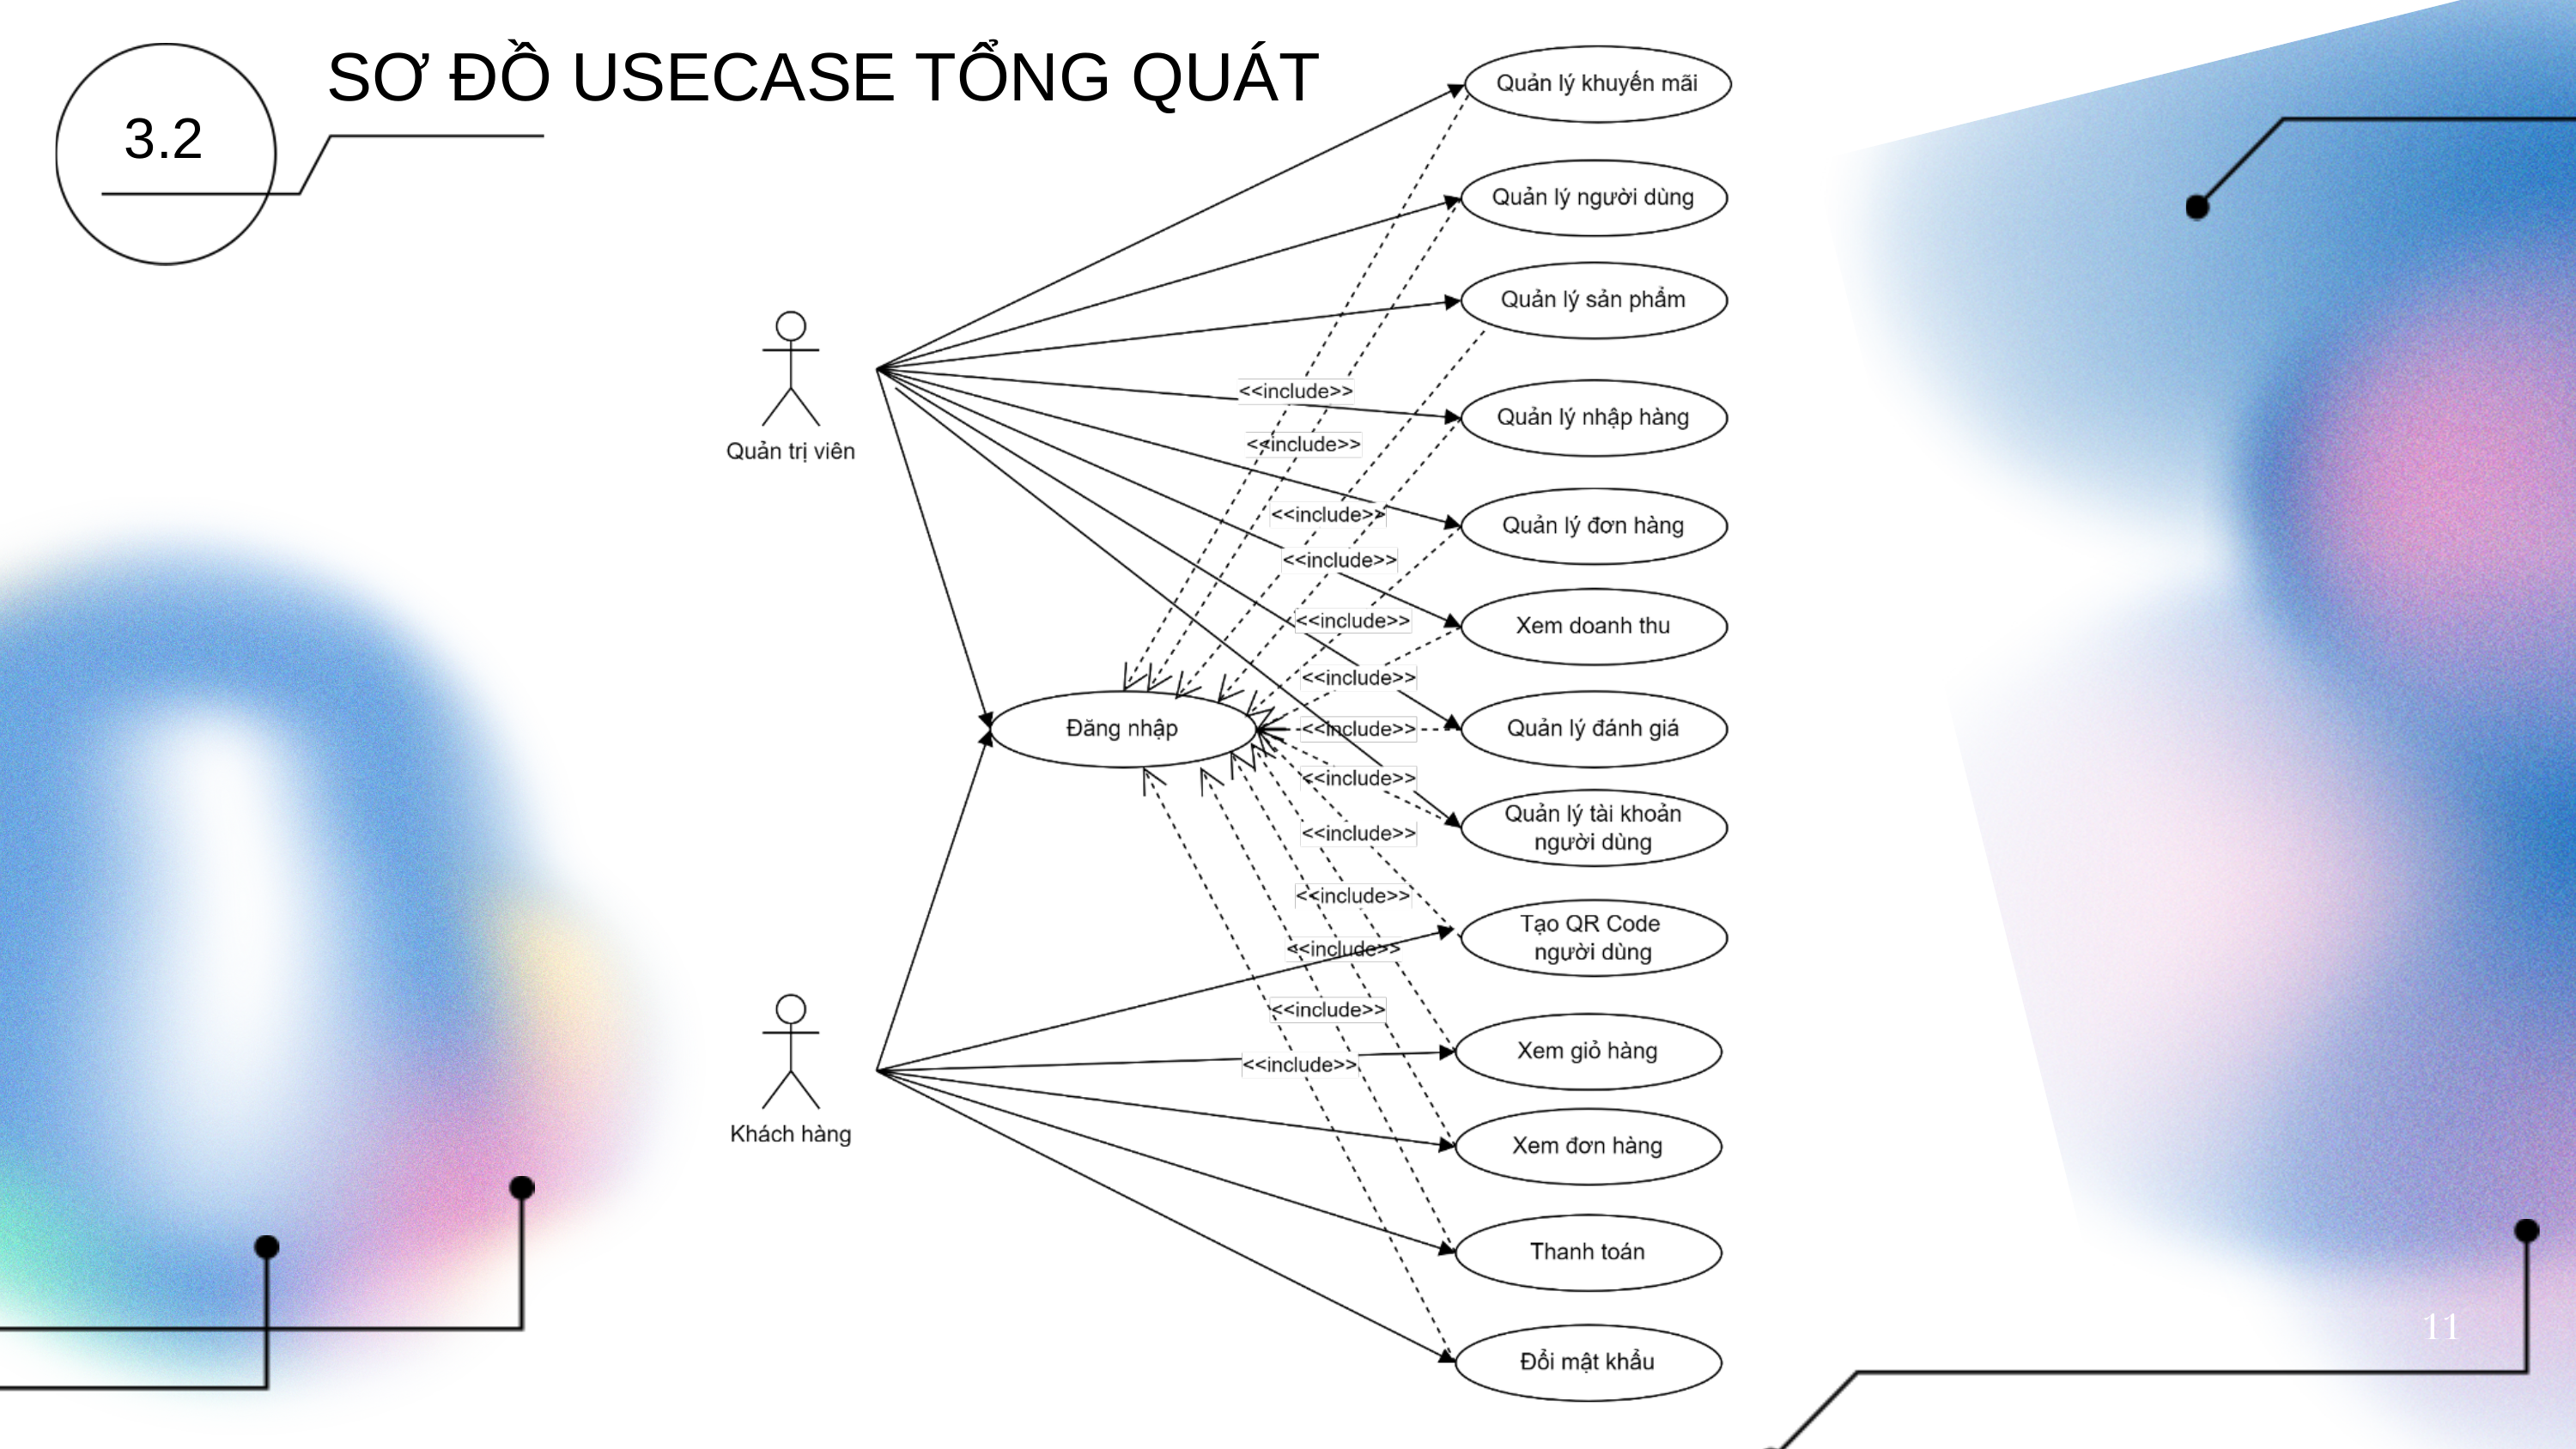

SƠ ĐỒ USECASE TỔNG QUÁT

3.2

11